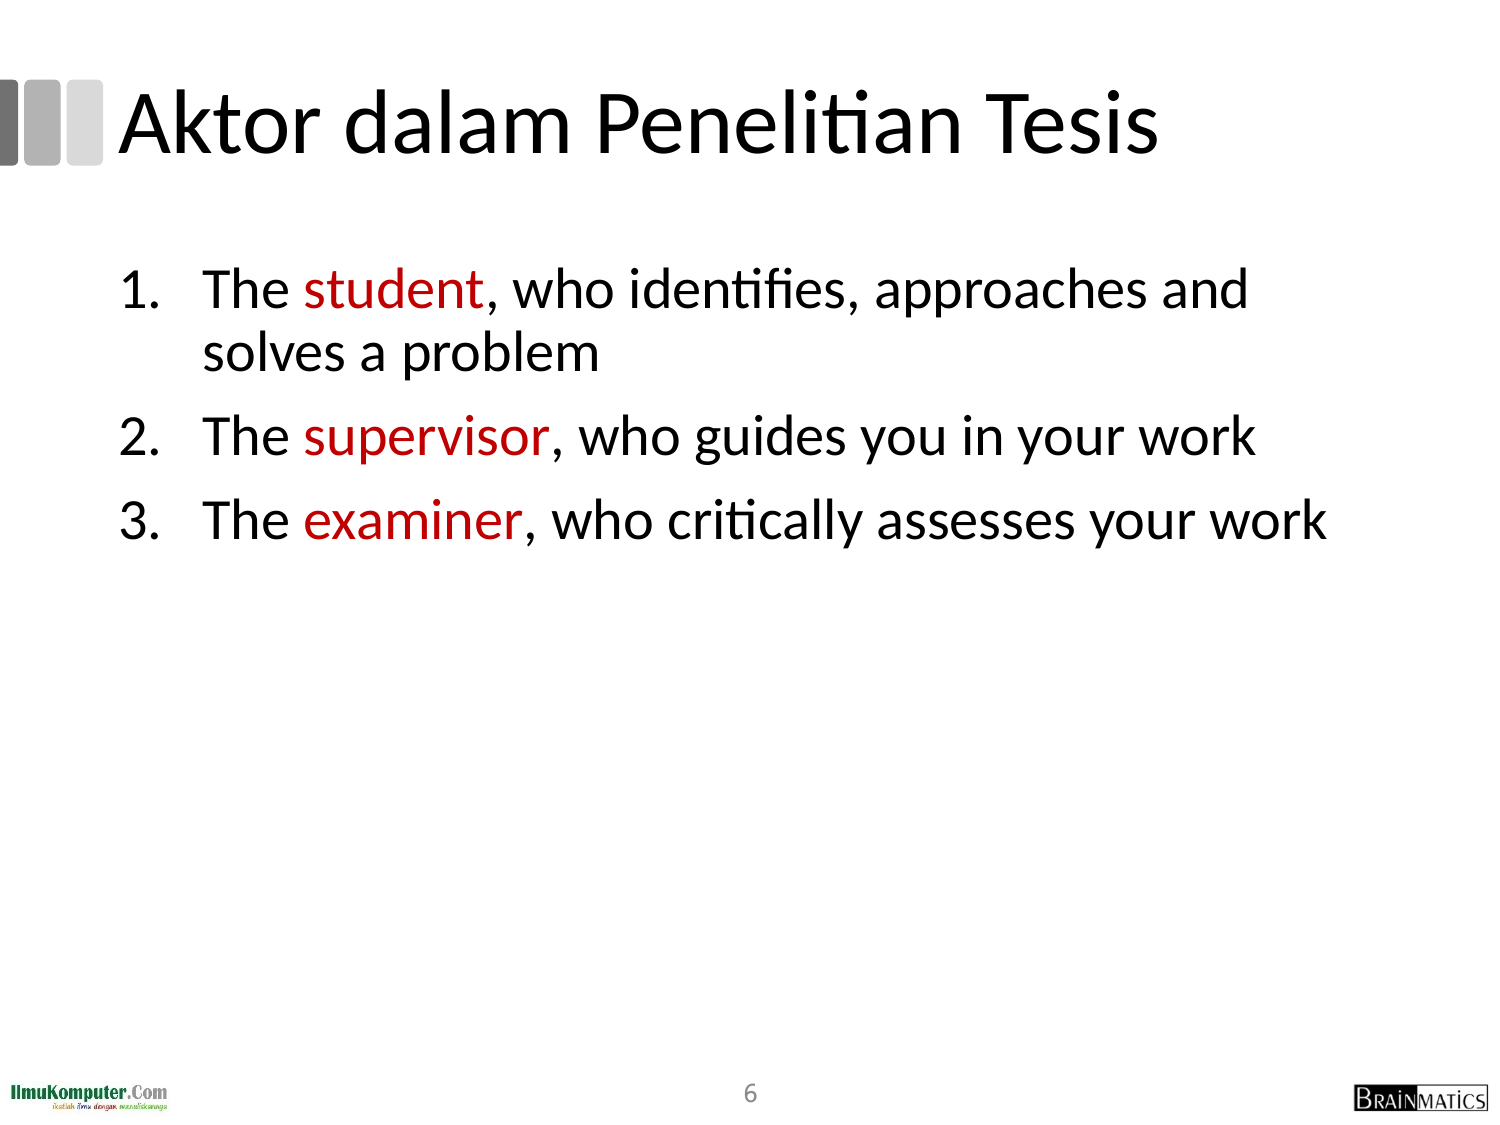

# Aktor dalam Penelitian Tesis
The student, who identifies, approaches and solves a problem
The supervisor, who guides you in your work
The examiner, who critically assesses your work
6